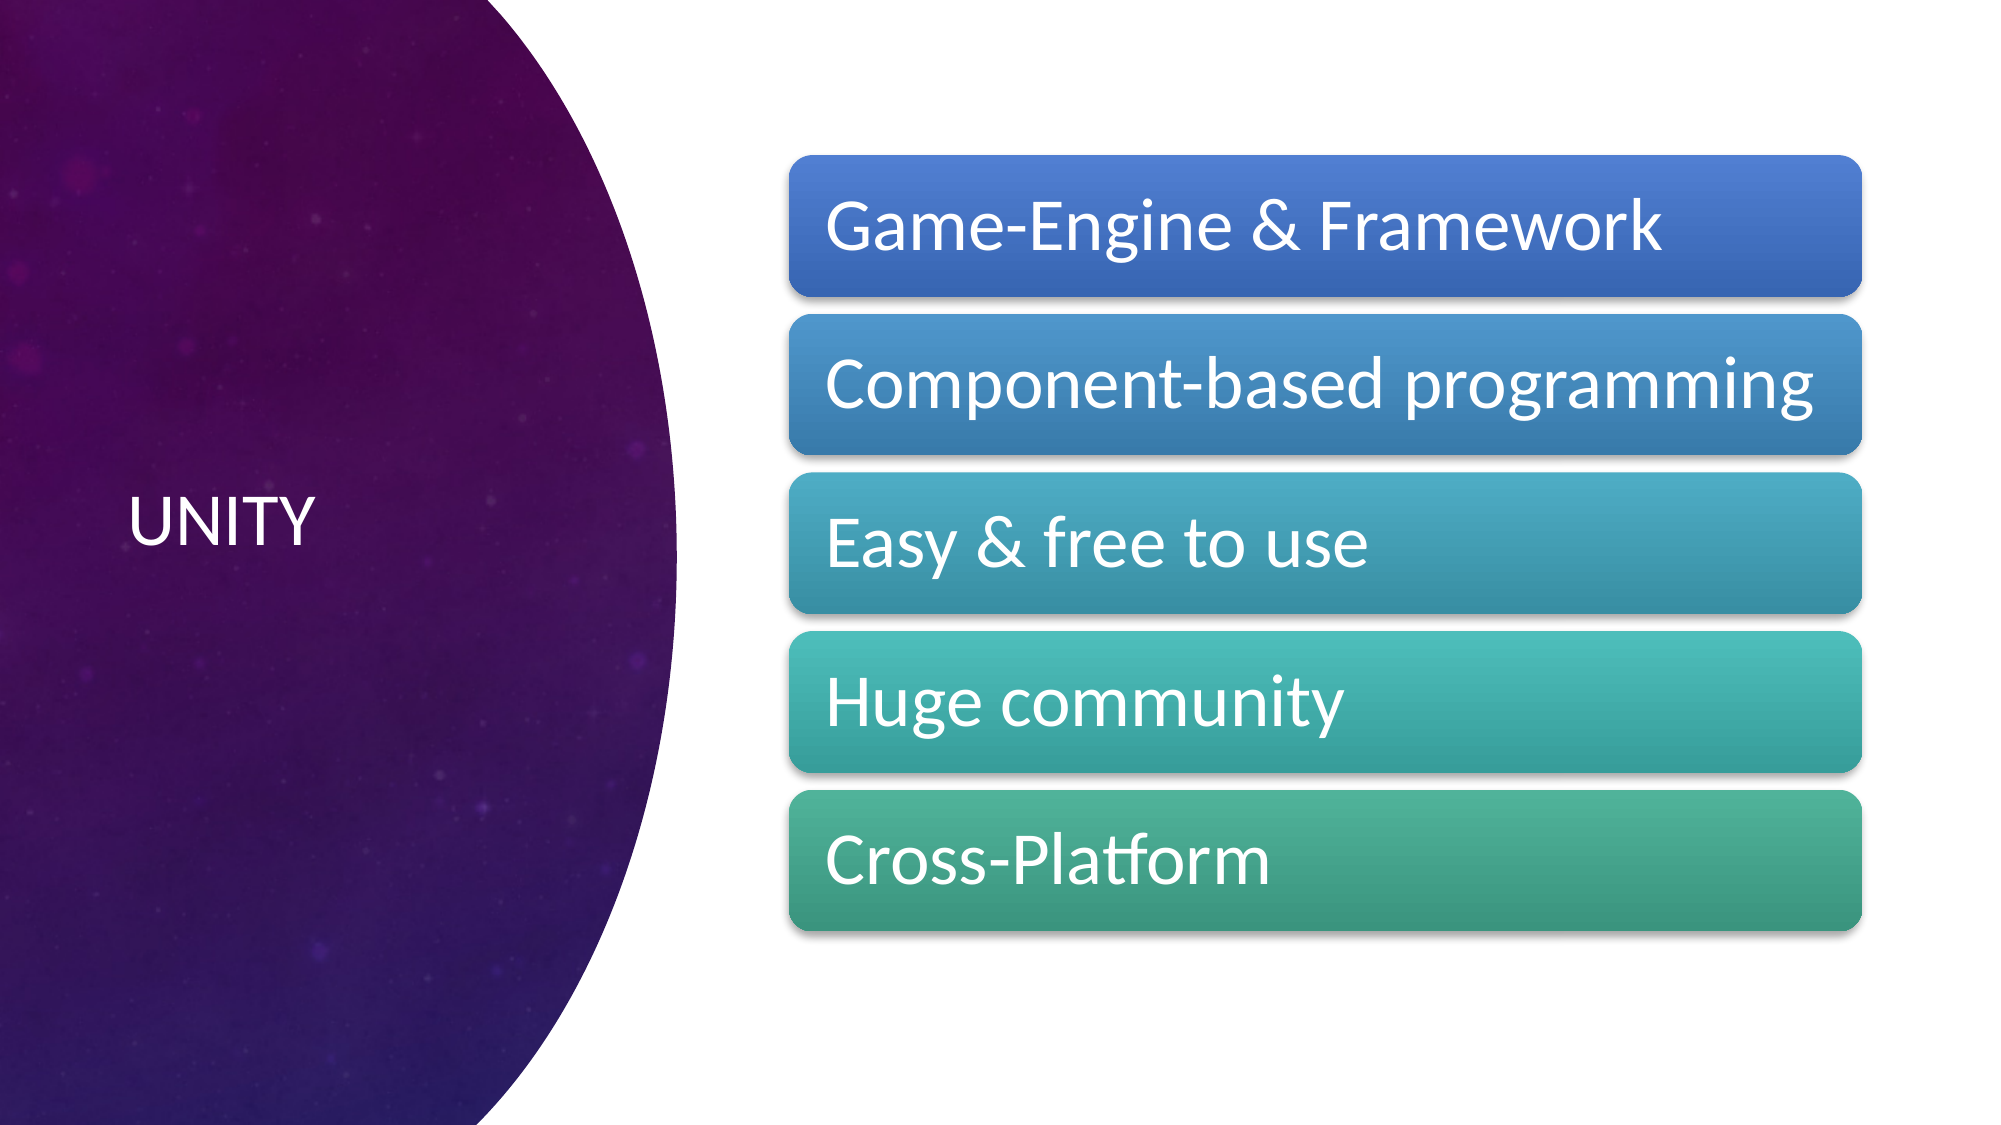

# Unity
Game-Engine & Framework
Component-based programming
Easy & free to use
Huge community
Cross-Platform